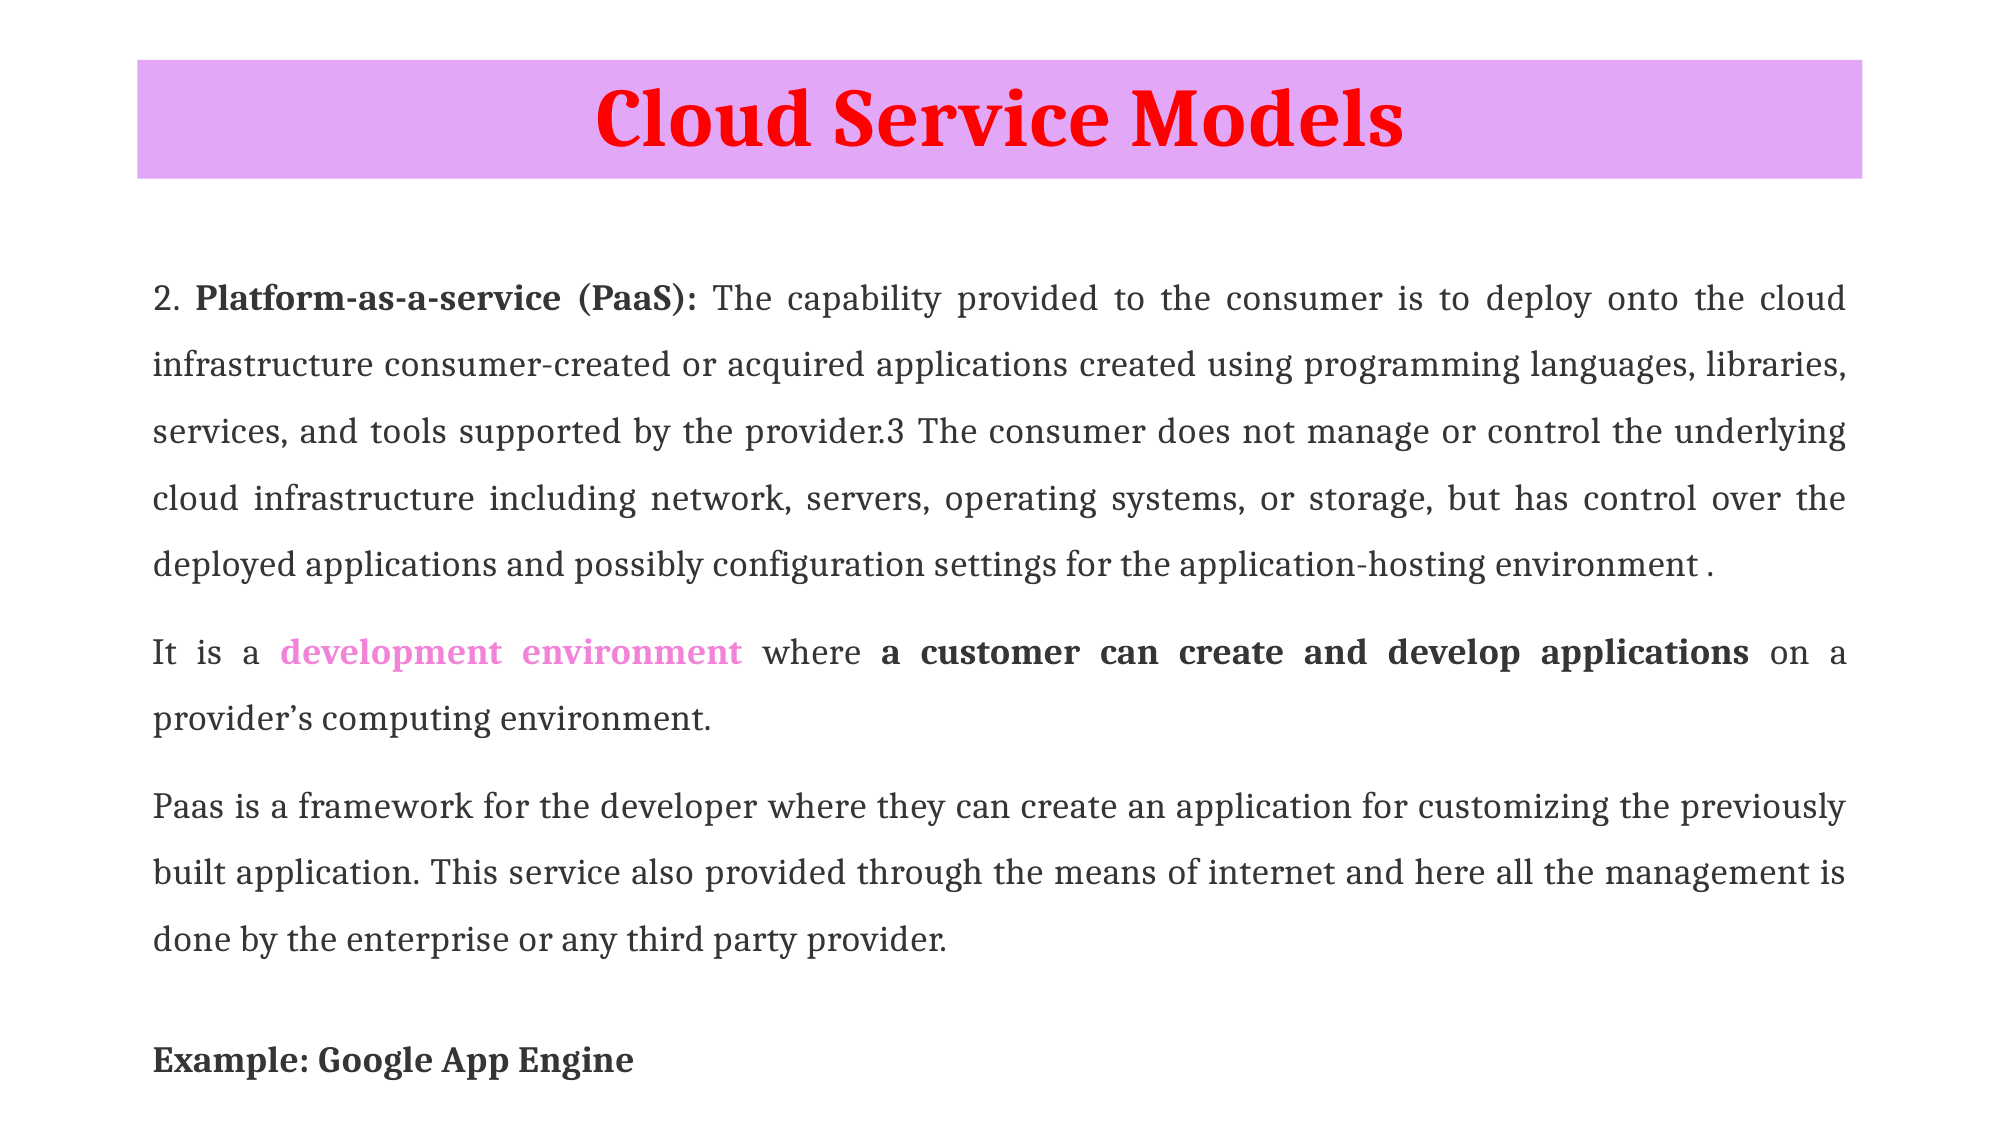

# Cloud Service Models

2. Platform-as-a-service (PaaS): The capability provided to the consumer is to deploy onto the cloud infrastructure consumer-created or acquired applications created using programming languages, libraries, services, and tools supported by the provider.3 The consumer does not manage or control the underlying cloud infrastructure including network, servers, operating systems, or storage, but has control over the deployed applications and possibly configuration settings for the application-hosting environment .
It is a development environment where a customer can create and develop applications on a provider’s computing environment.
Paas is a framework for the developer where they can create an application for customizing the previously built application. This service also provided through the means of internet and here all the management is done by the enterprise or any third party provider.

Example: Google App Engine